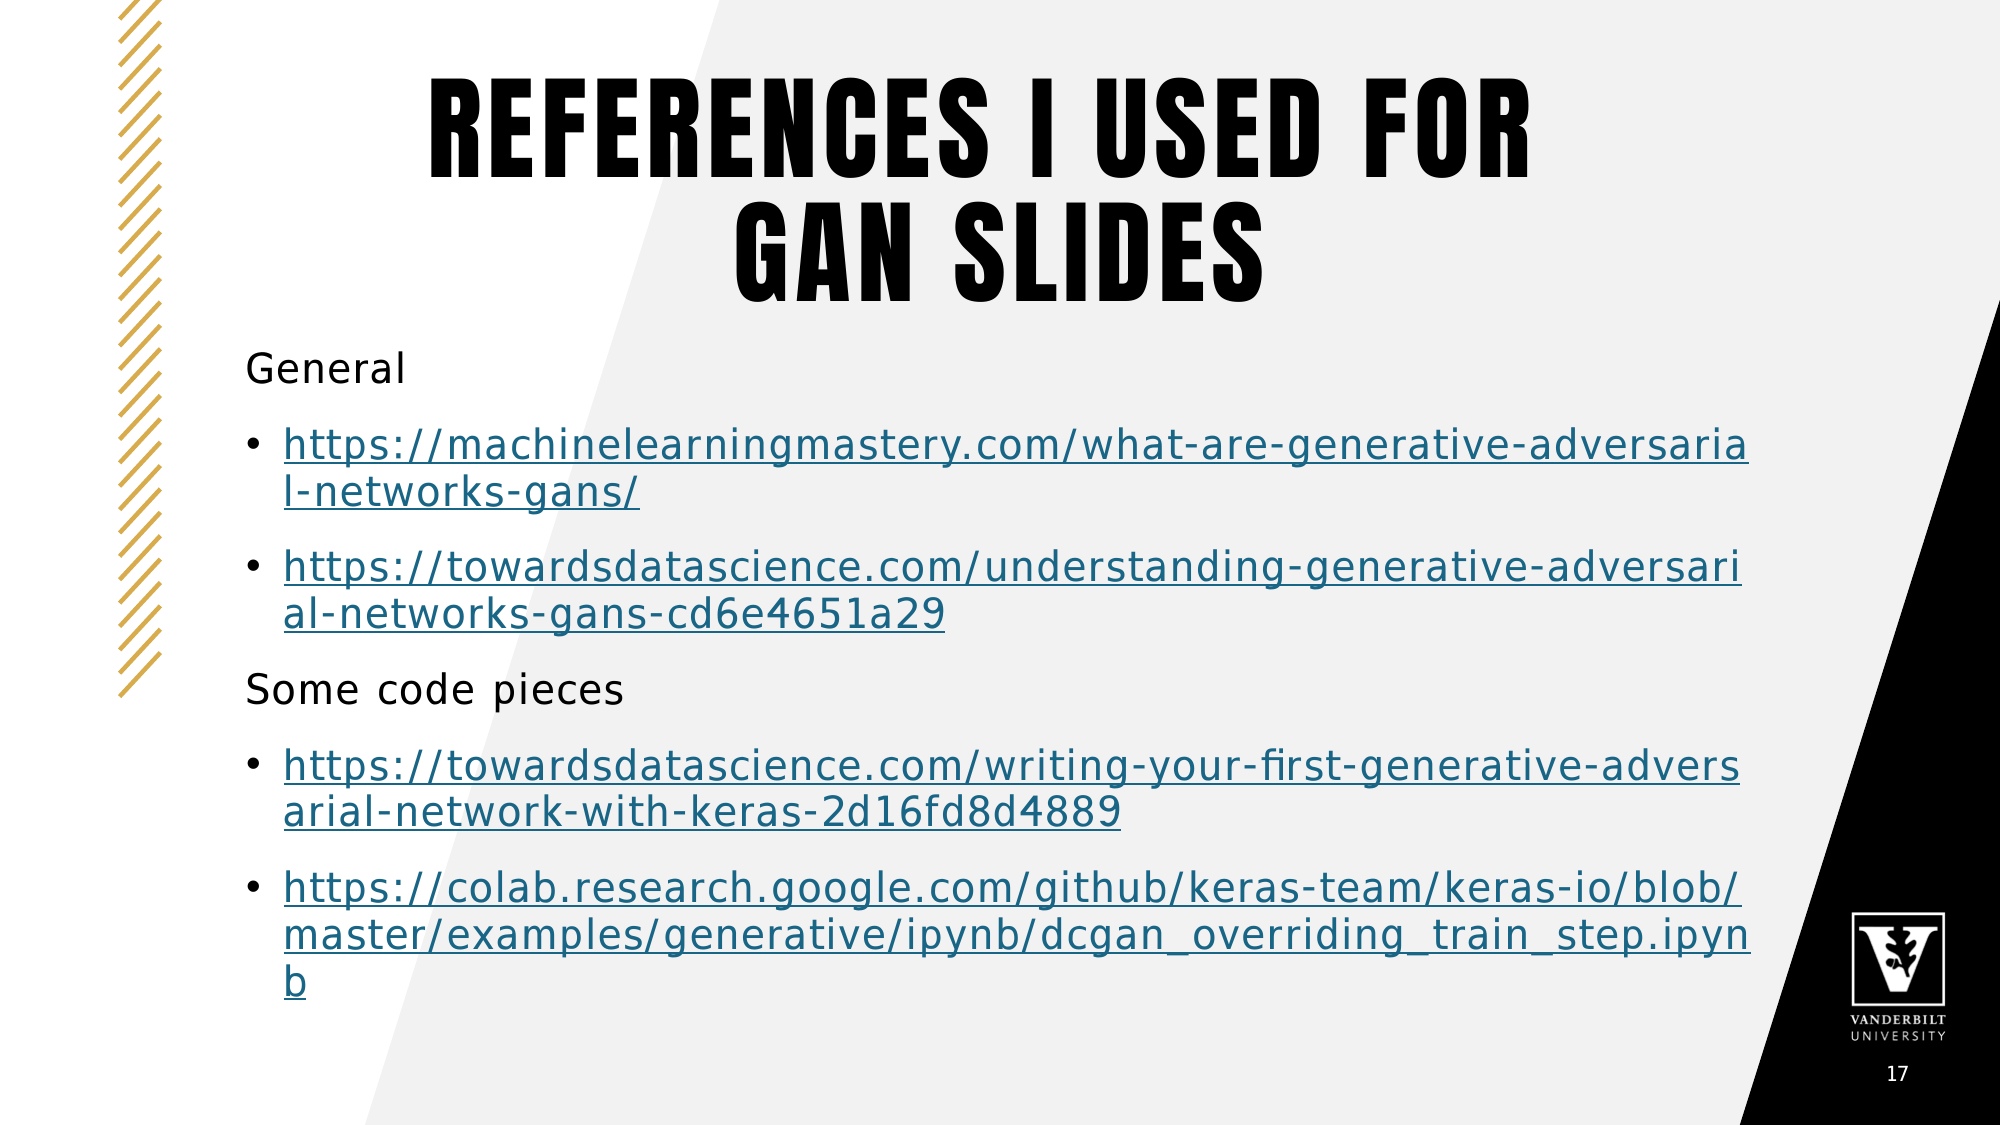

# References I USED FOR GAN Slides
General
https://machinelearningmastery.com/what-are-generative-adversarial-networks-gans/
https://towardsdatascience.com/understanding-generative-adversarial-networks-gans-cd6e4651a29
Some code pieces
https://towardsdatascience.com/writing-your-first-generative-adversarial-network-with-keras-2d16fd8d4889
https://colab.research.google.com/github/keras-team/keras-io/blob/master/examples/generative/ipynb/dcgan_overriding_train_step.ipynb
17